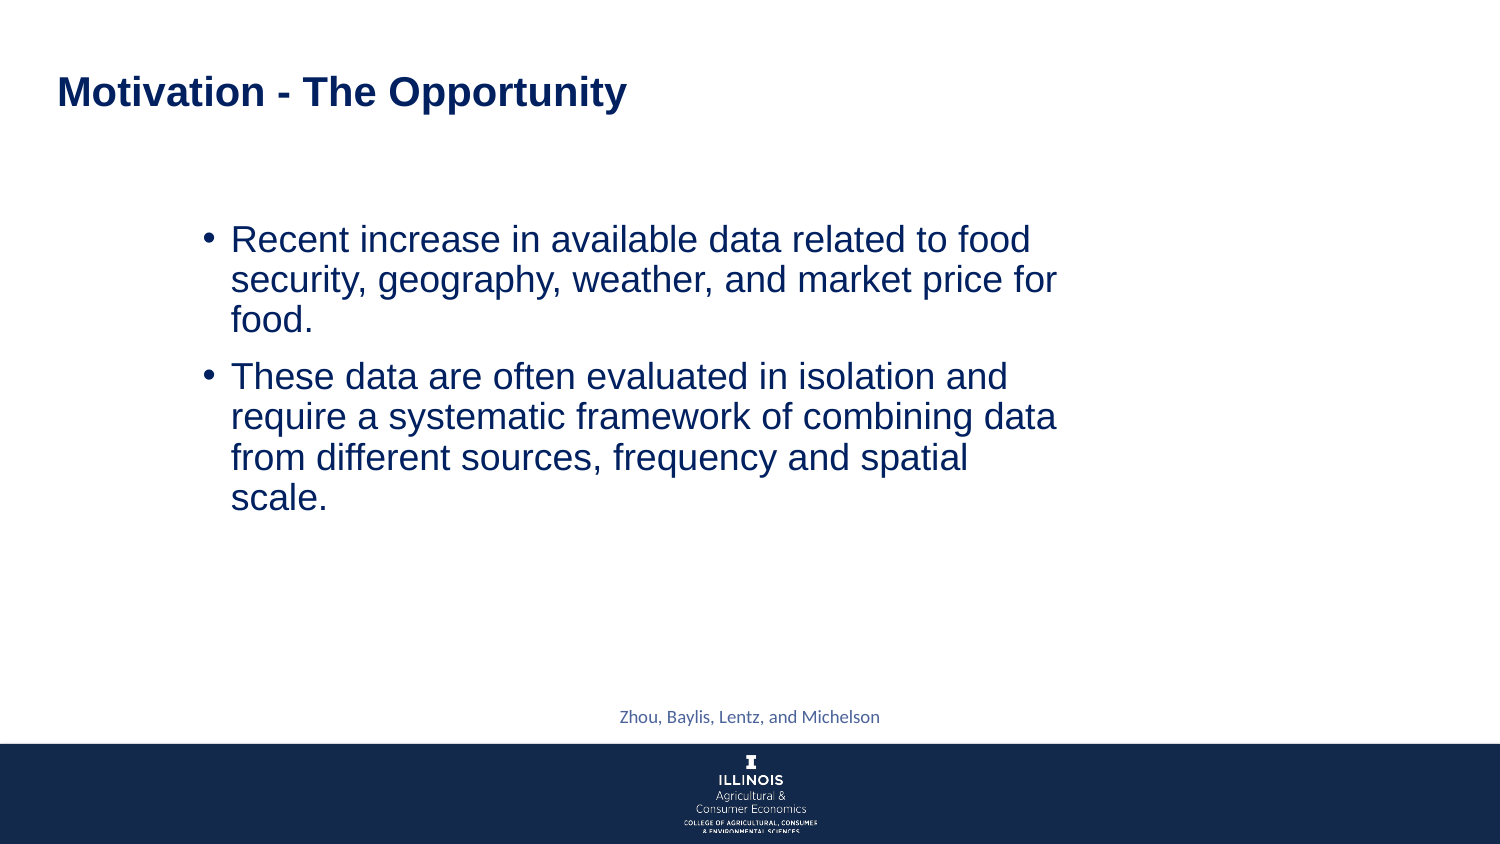

Motivation - The Opportunity
Recent increase in available data related to food security, geography, weather, and market price for food.
These data are often evaluated in isolation and require a systematic framework of combining data from different sources, frequency and spatial scale.

Zhou, Baylis, Lentz, and Michelson